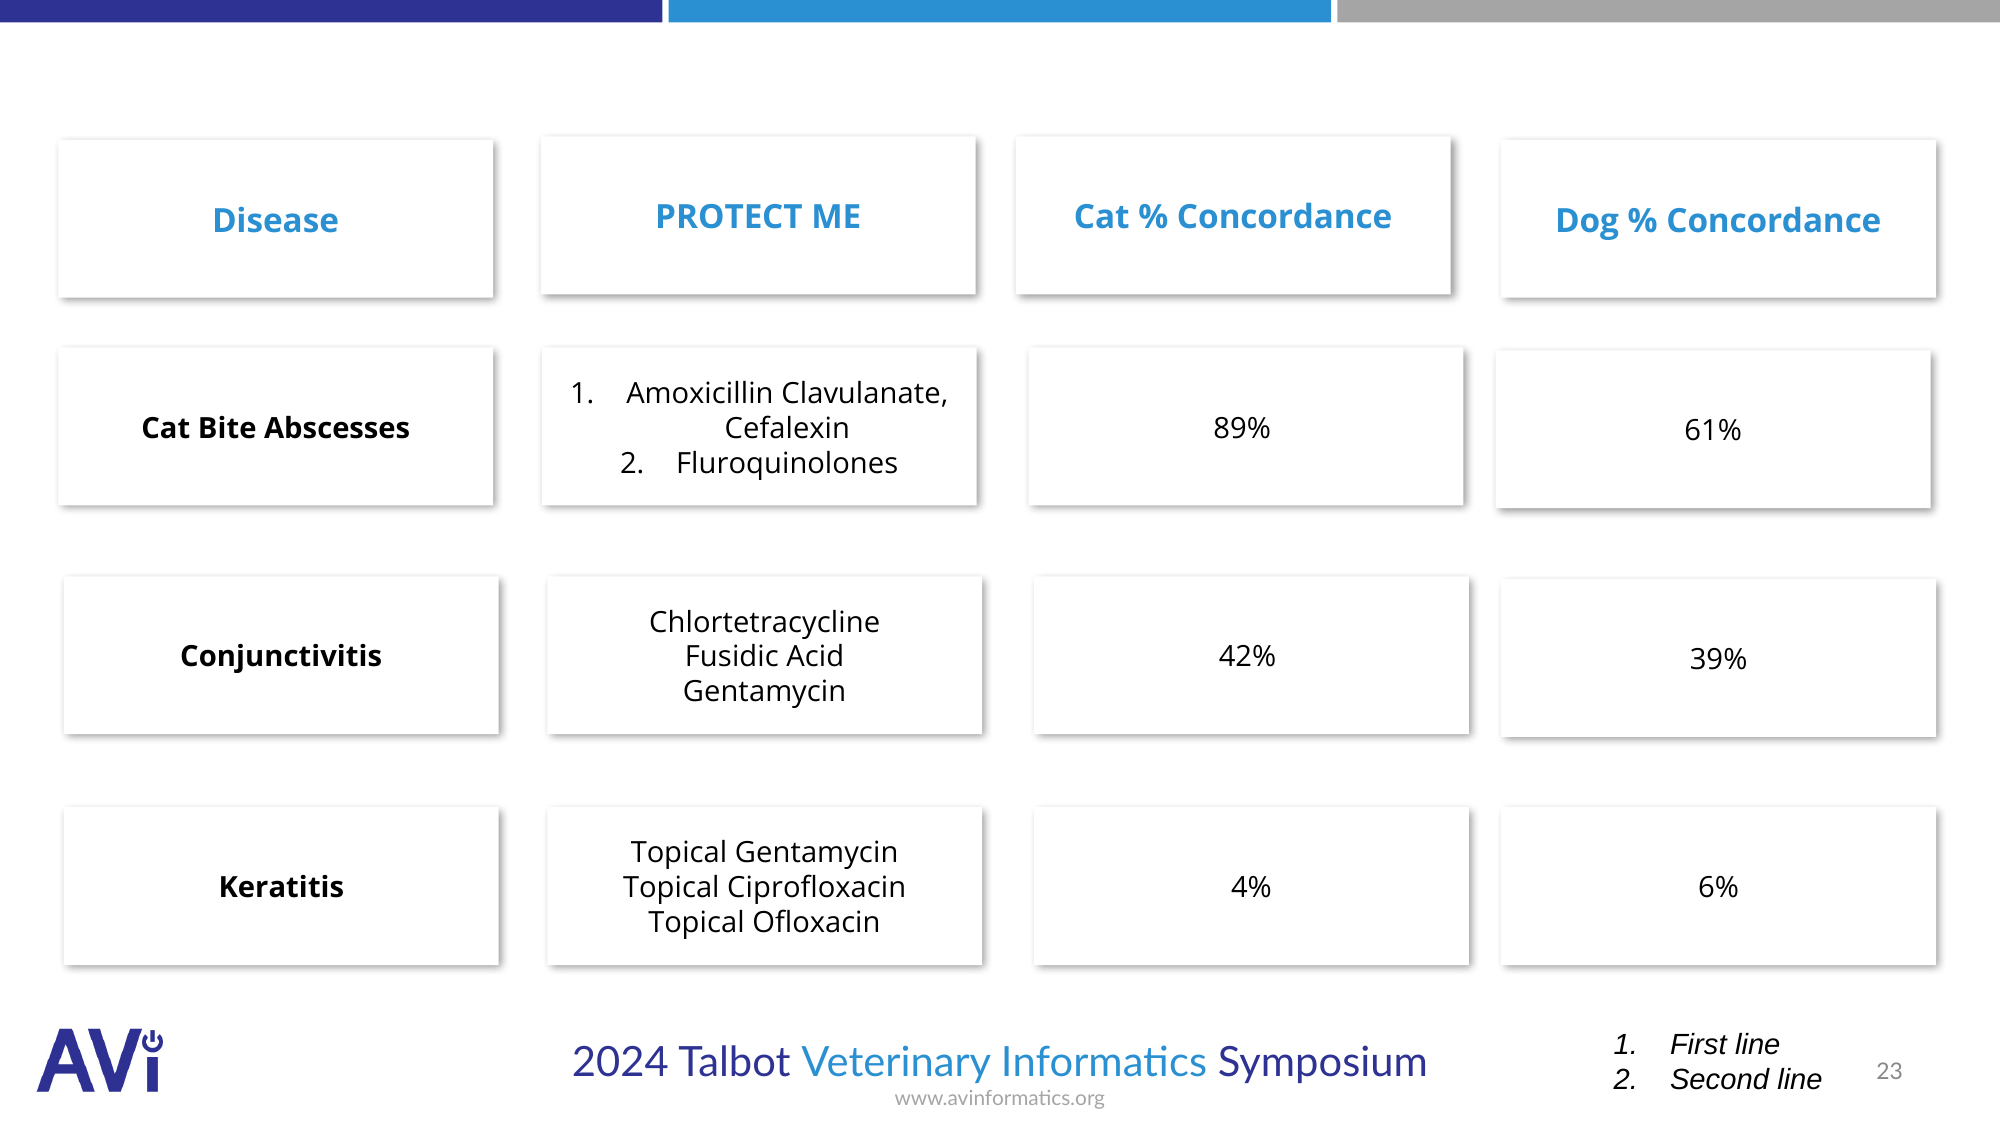

PROTECT ME
Cat % Concordance
Disease
Dog % Concordance

Cat Bite Abscesses
Amoxicillin Clavulanate, Cefalexin
Fluroquinolones
89%
61%
Conjunctivitis
Chlortetracycline
Fusidic Acid
Gentamycin
42%
39%
Keratitis
Topical Gentamycin
Topical Ciprofloxacin
Topical Ofloxacin
4%
6%
First line
Second line
23